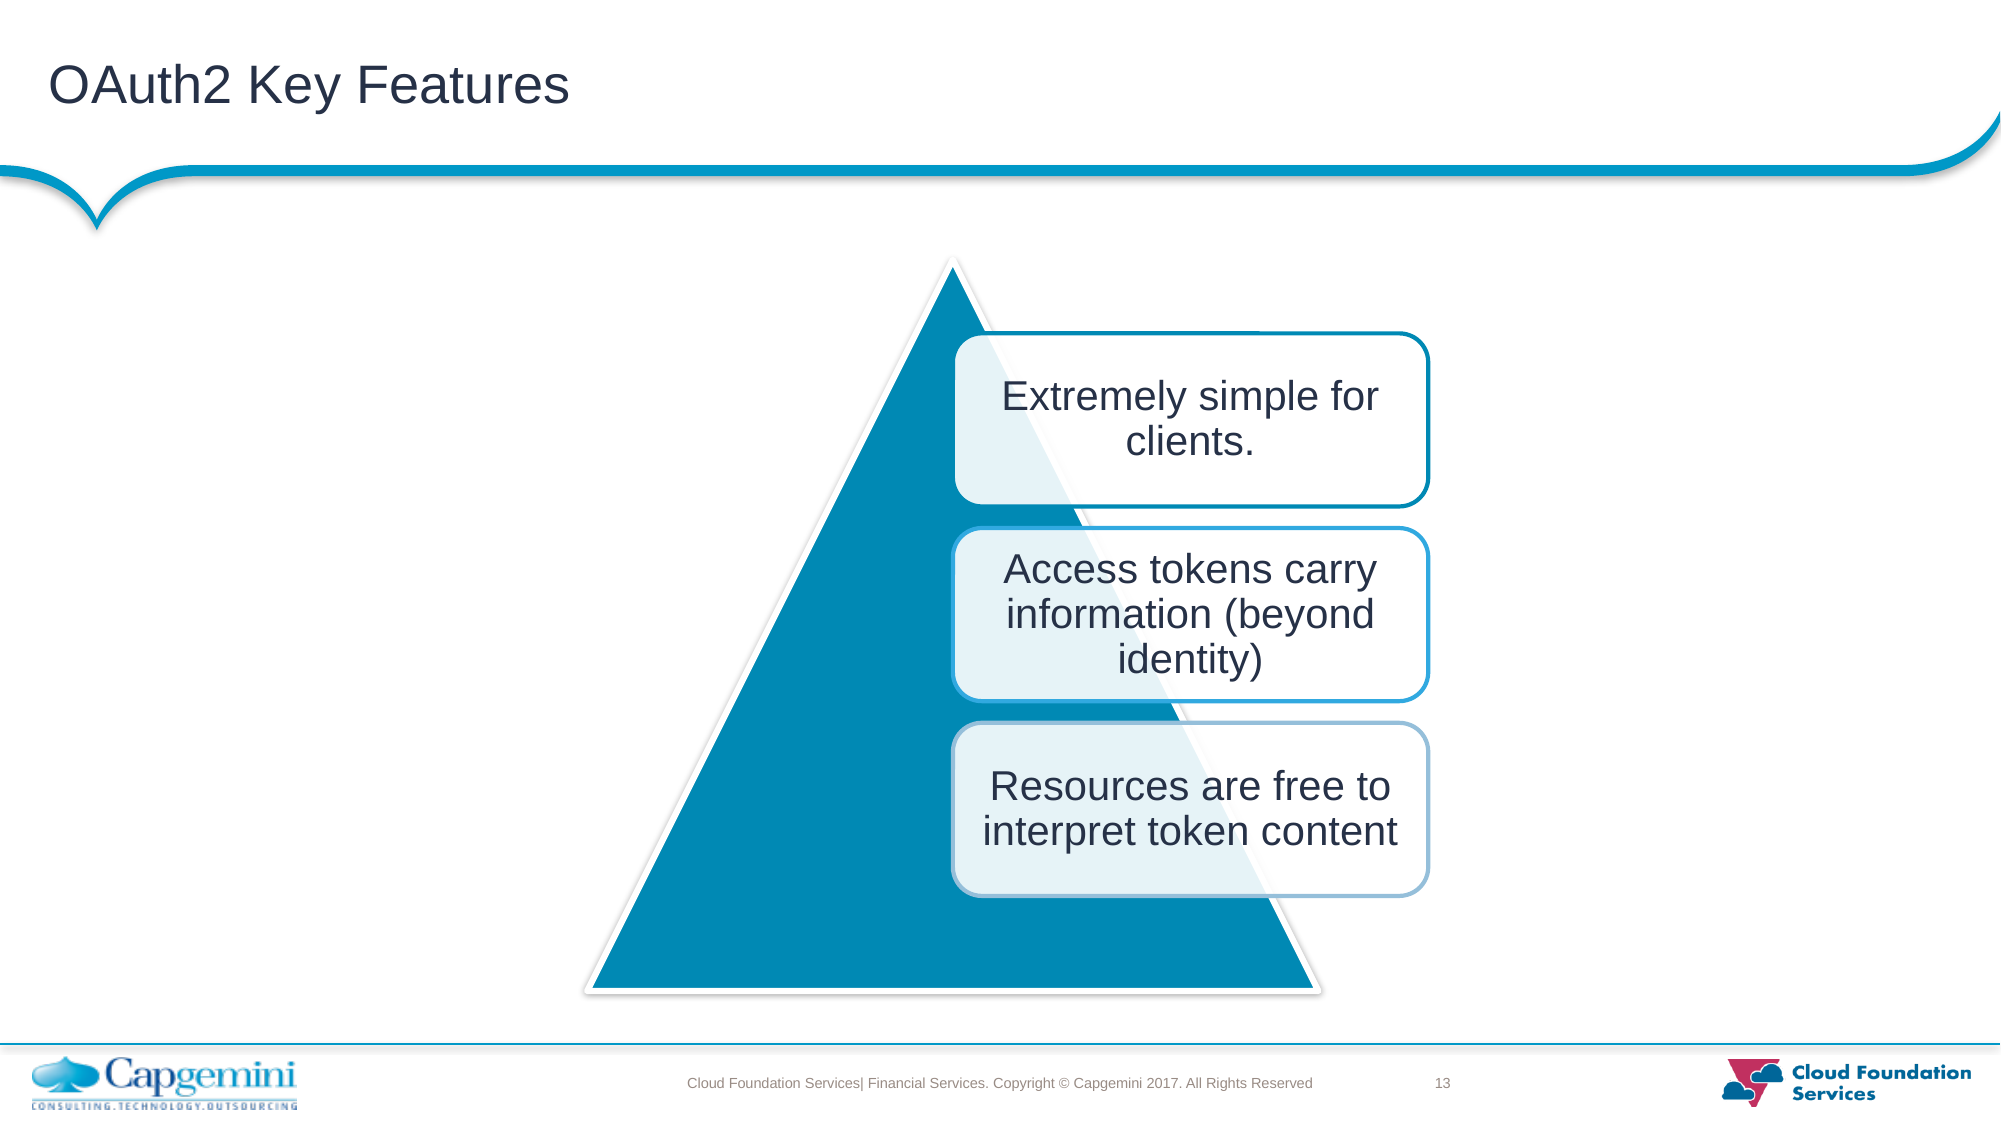

# OAuth2 Key Features
Extremely simple for clients.
Access tokens carry information (beyond identity)
Resources are free to interpret token content